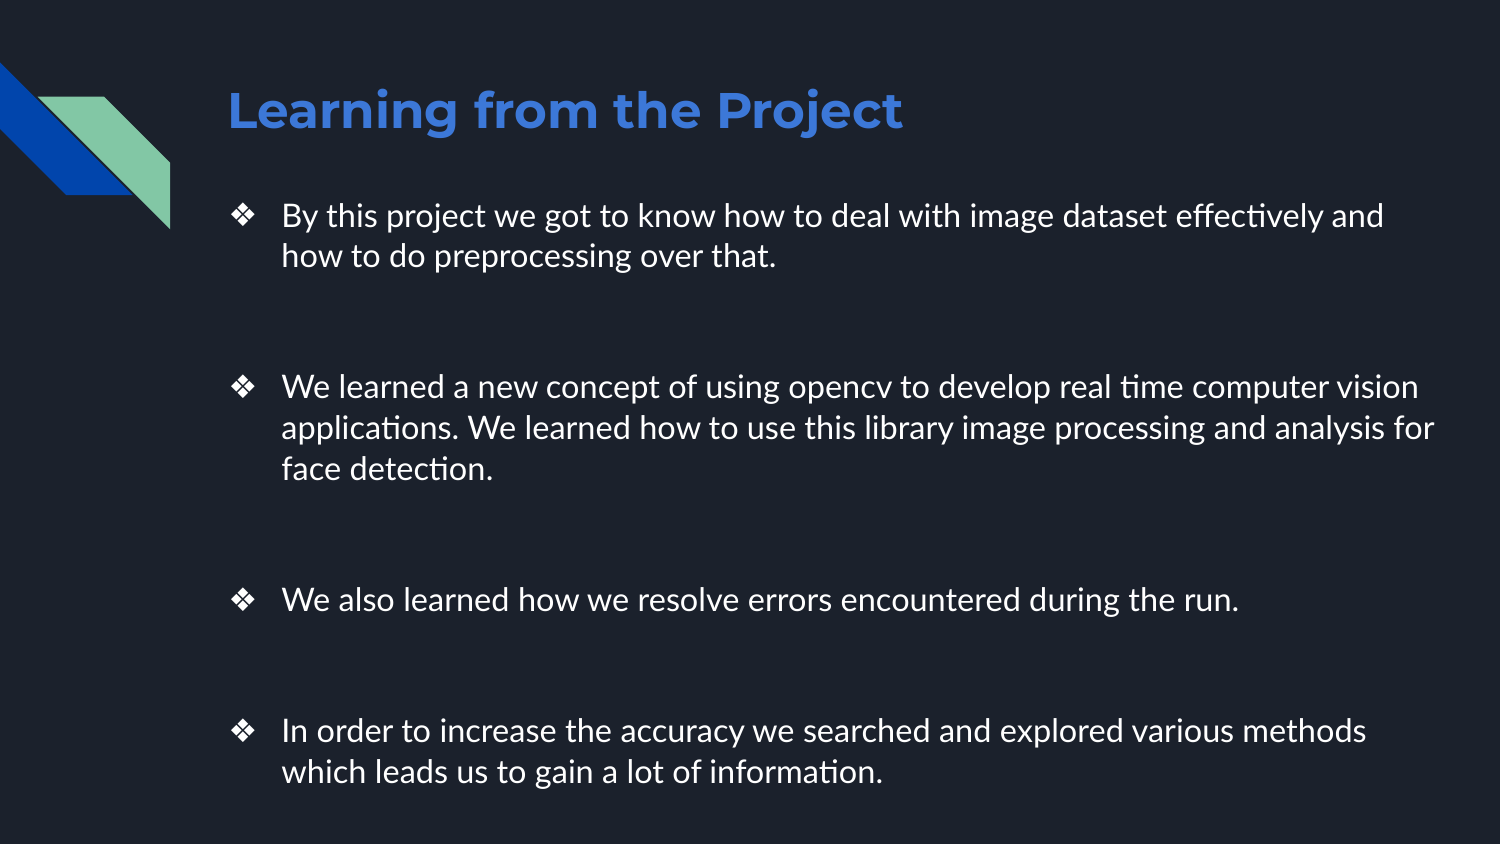

# Learning from the Project
By this project we got to know how to deal with image dataset effectively and how to do preprocessing over that.

We learned a new concept of using opencv to develop real time computer vision applications. We learned how to use this library image processing and analysis for face detection.

We also learned how we resolve errors encountered during the run.

In order to increase the accuracy we searched and explored various methods which leads us to gain a lot of information.